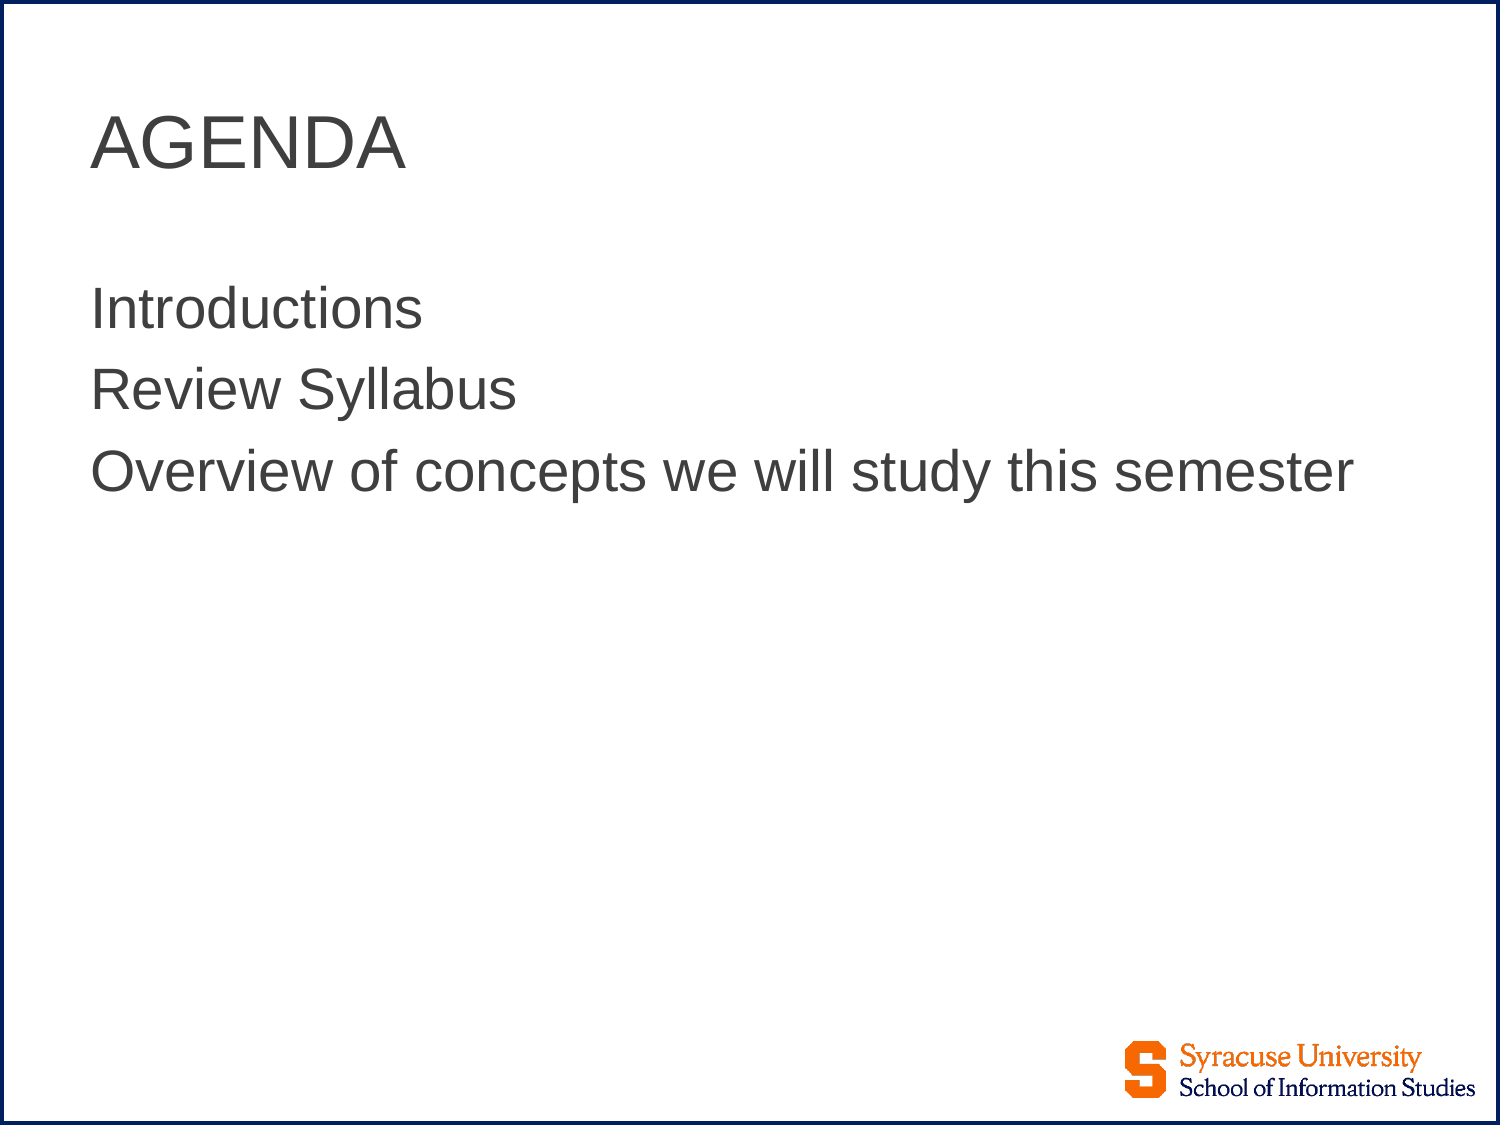

# AGENDA
Introductions
Review Syllabus
Overview of concepts we will study this semester